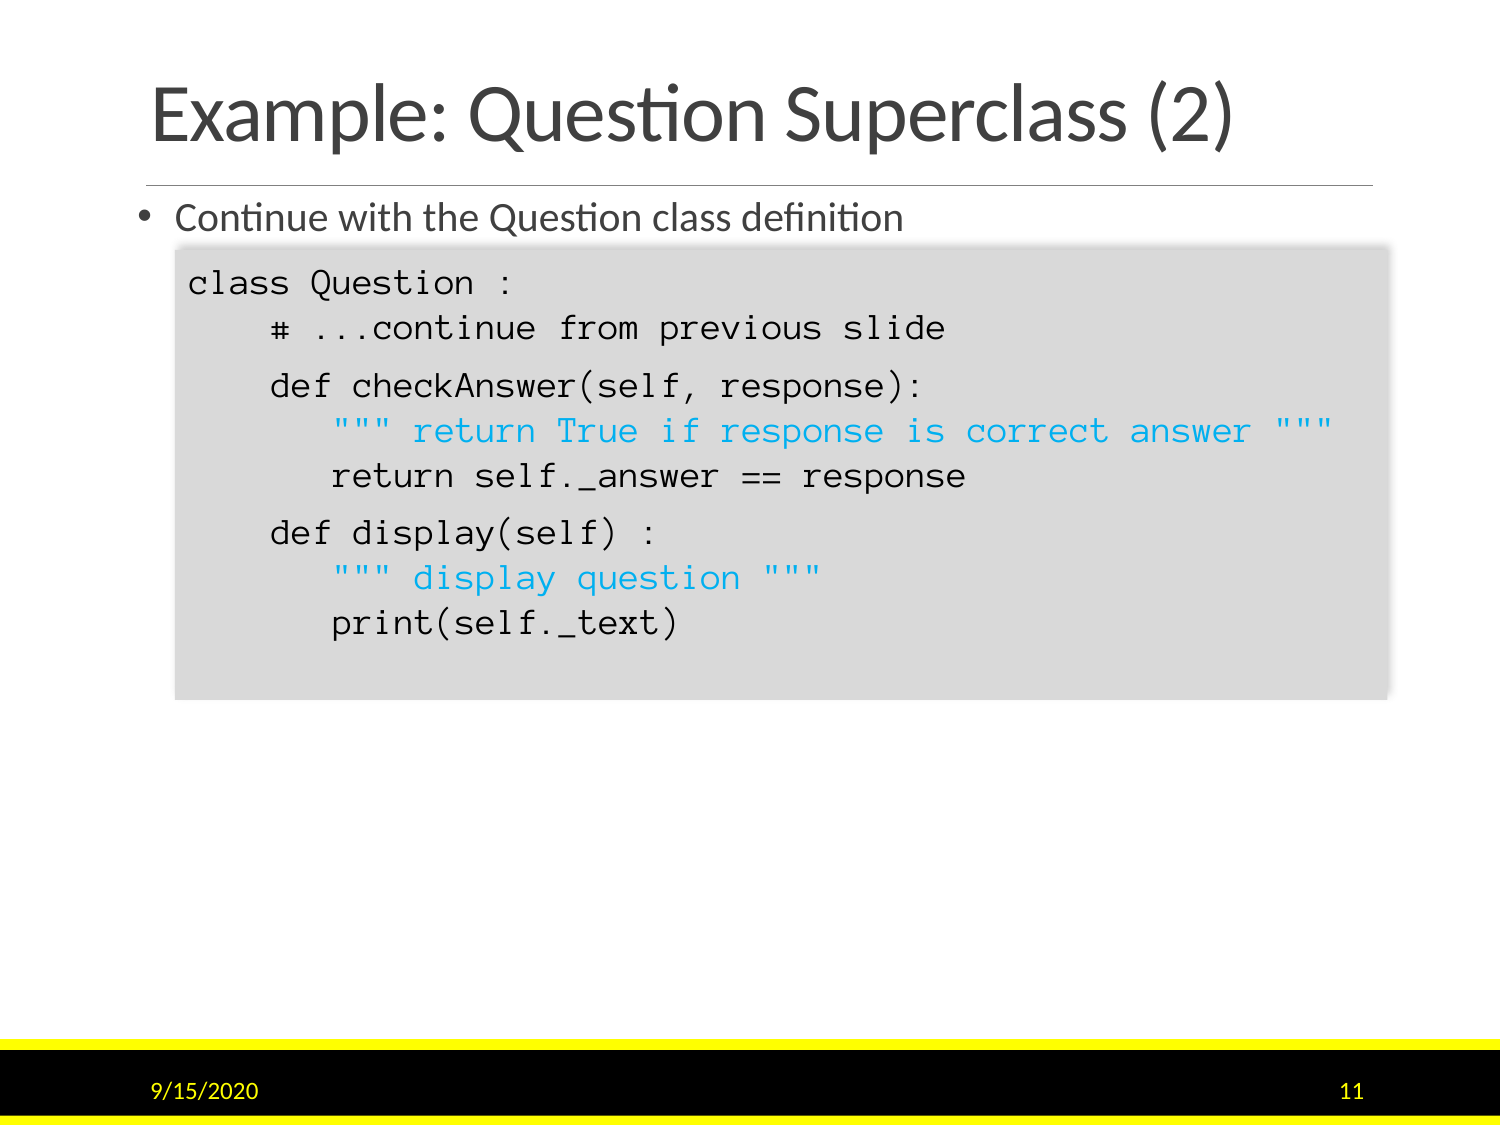

# Example: Question Superclass (2)
Continue with the Question class definition
class Question :
    # ...continue from previous slide
    def checkAnswer(self, response):
       """ return True if response is correct answer """
       return self._answer == response
    def display(self) :
       """ display question """
       print(self._text)

9/15/2020
11